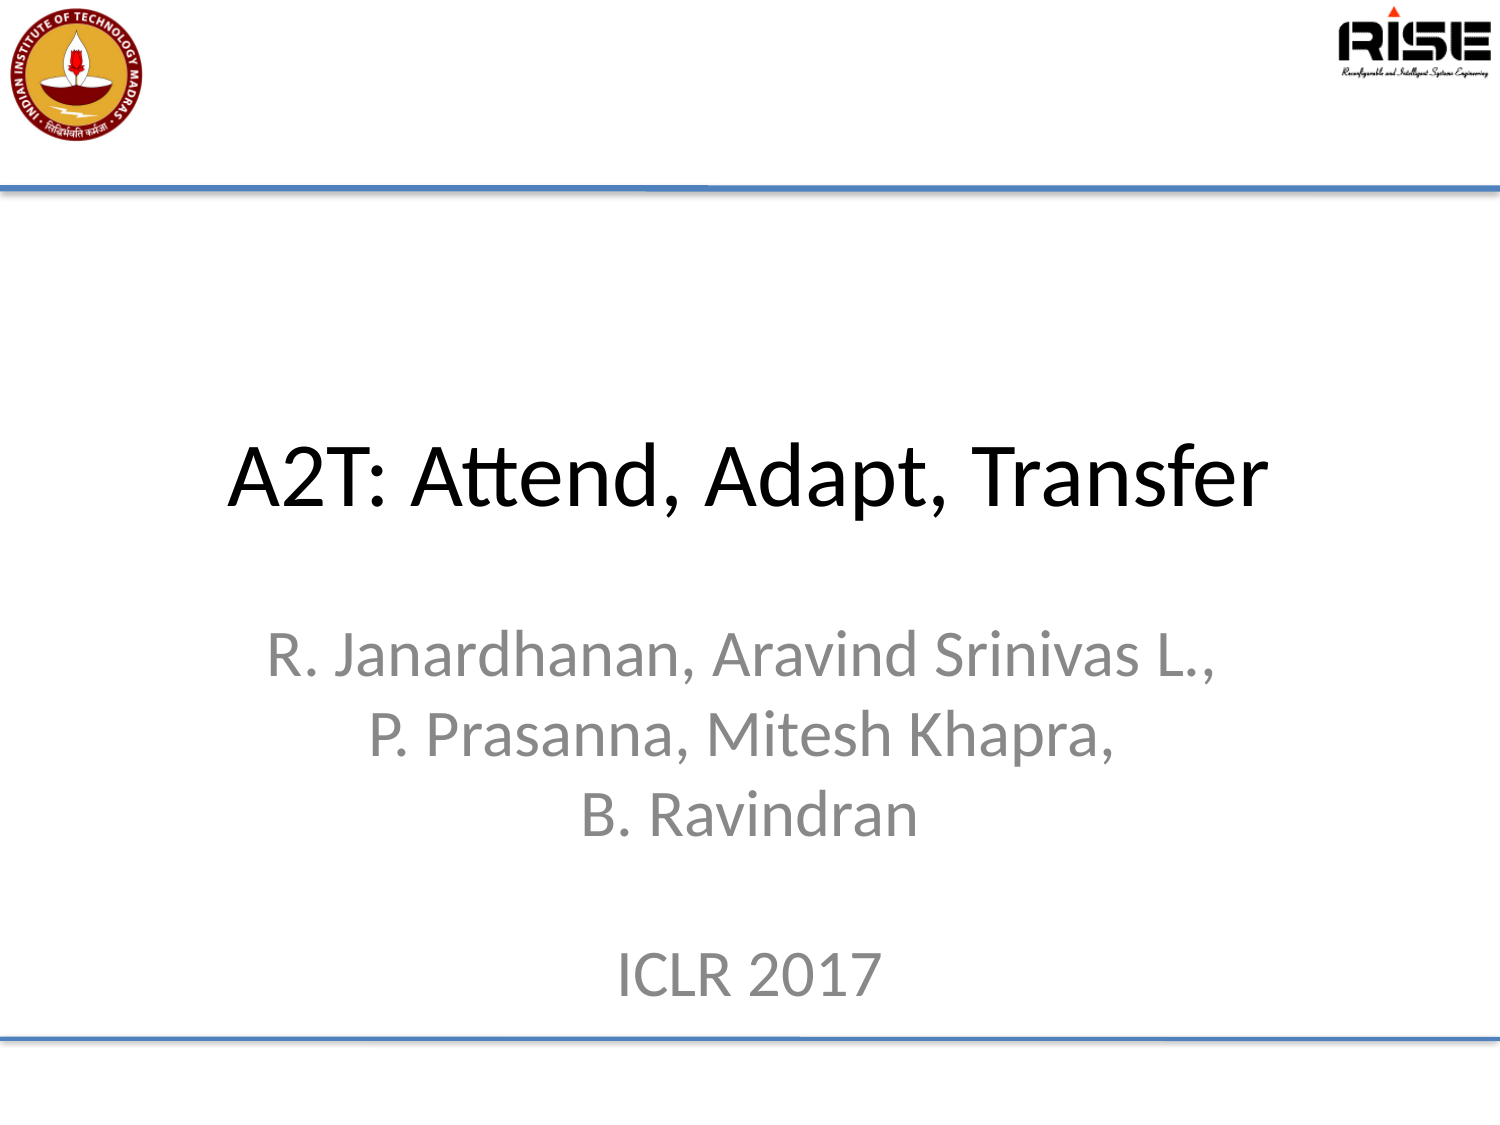

# A2T: Attend, Adapt, Transfer

R. Janardhanan, Aravind Srinivas L.,
P. Prasanna, Mitesh Khapra,
B. Ravindran

ICLR 2017